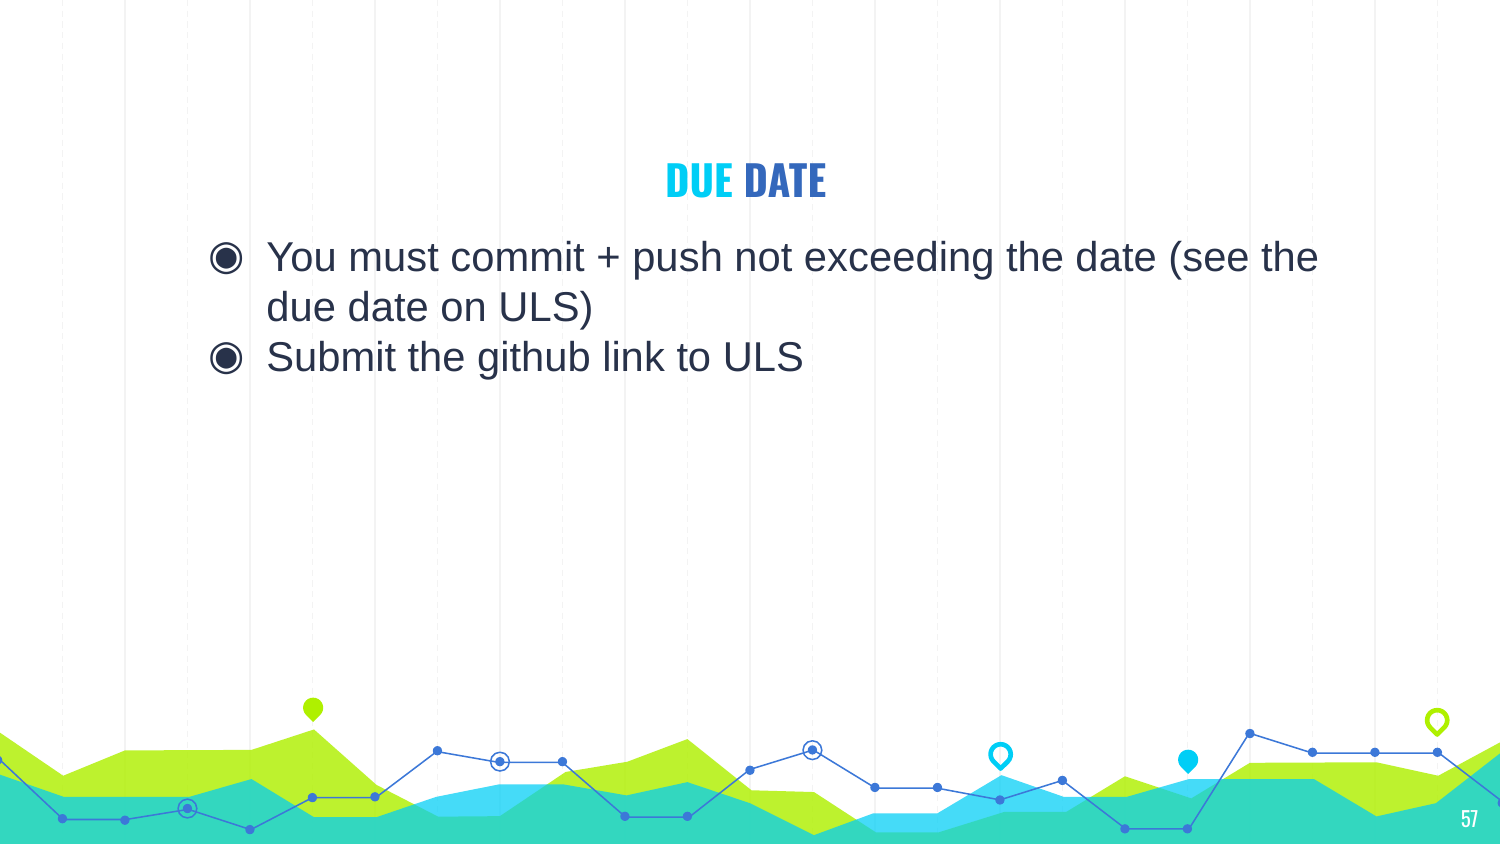

# DUE DATE
You must commit + push not exceeding the date (see the due date on ULS)
Submit the github link to ULS
57